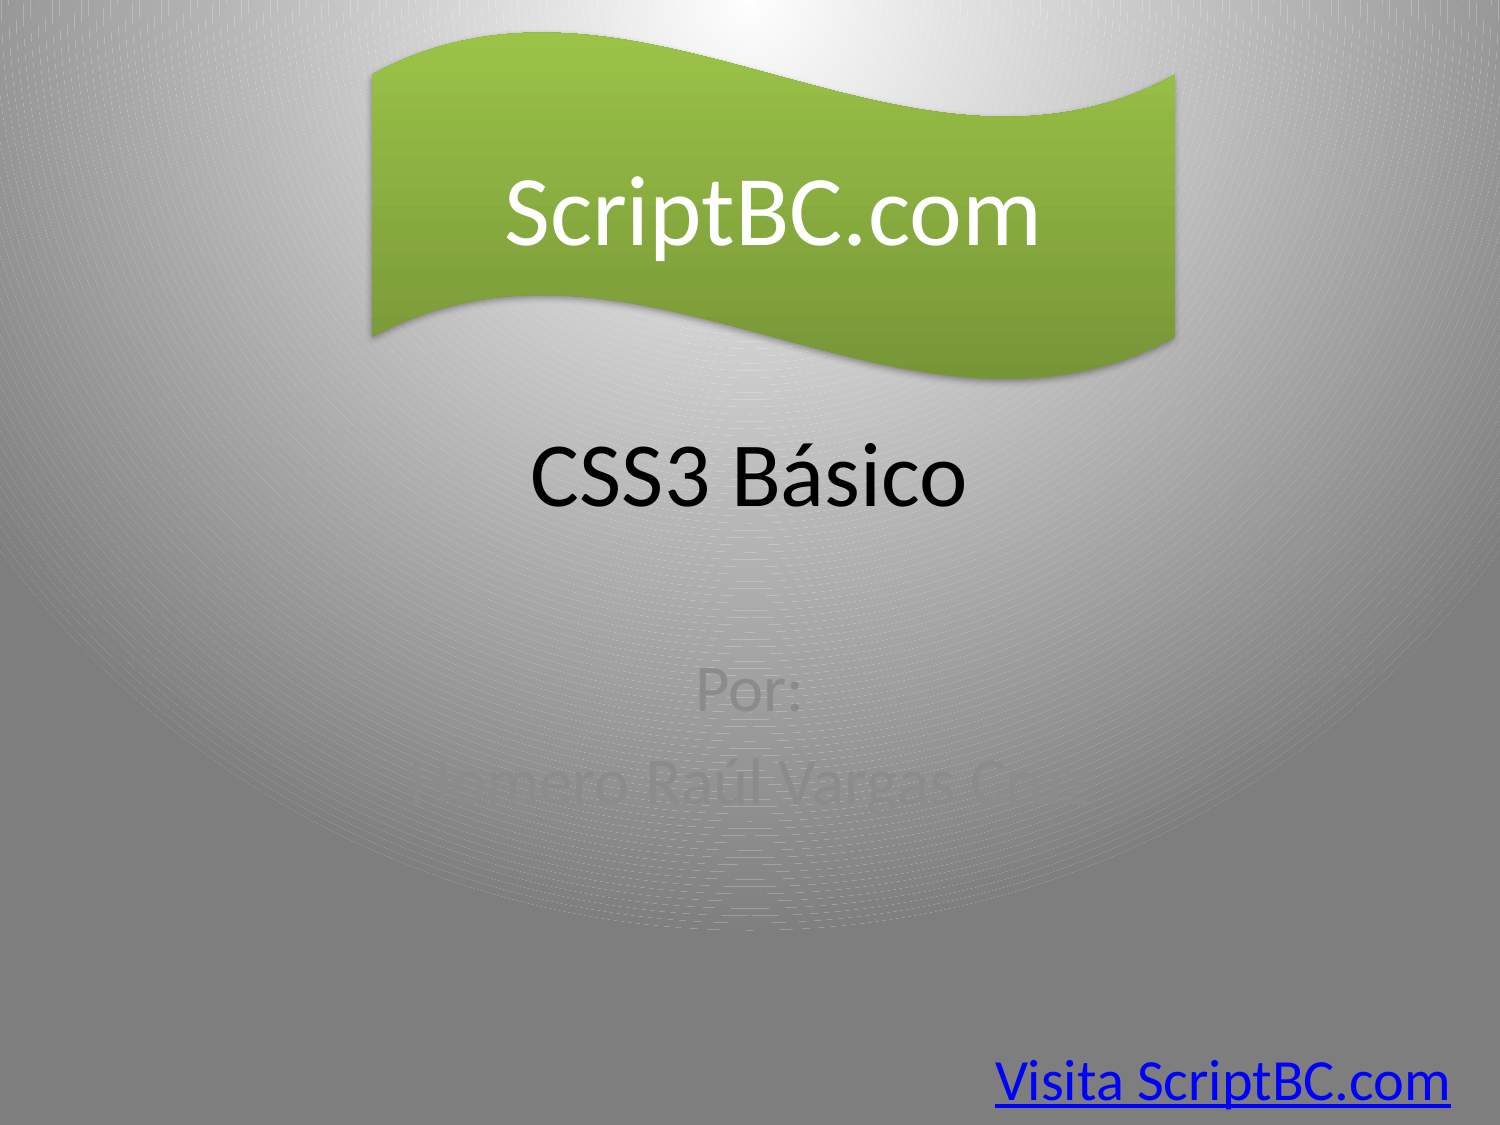

ScriptBC.com
# CSS3 Básico
Por:
Homero Raúl Vargas Cruz
Visita ScriptBC.com